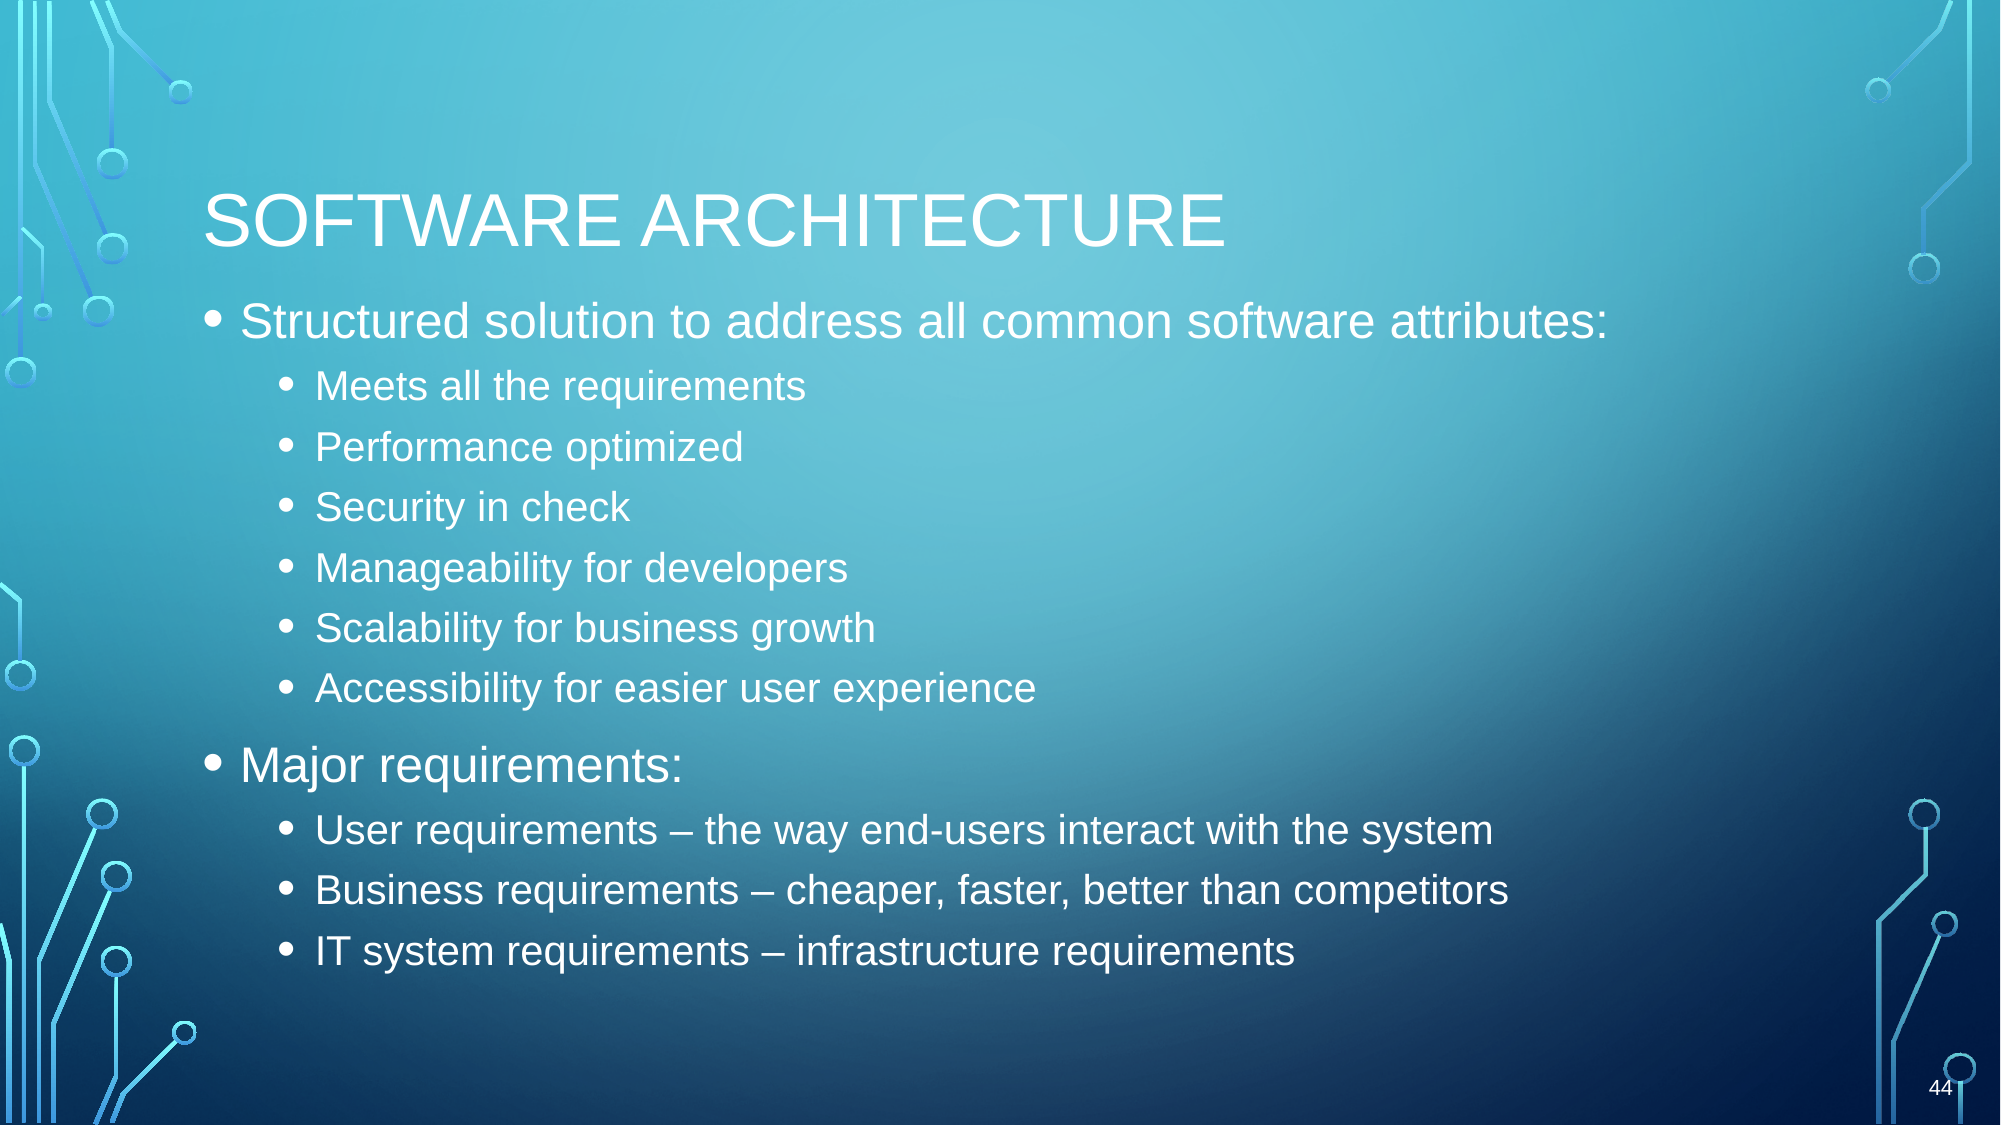

# Software architecture
Structured solution to address all common software attributes:
Meets all the requirements
Performance optimized
Security in check
Manageability for developers
Scalability for business growth
Accessibility for easier user experience
Major requirements:
User requirements – the way end-users interact with the system
Business requirements – cheaper, faster, better than competitors
IT system requirements – infrastructure requirements

44